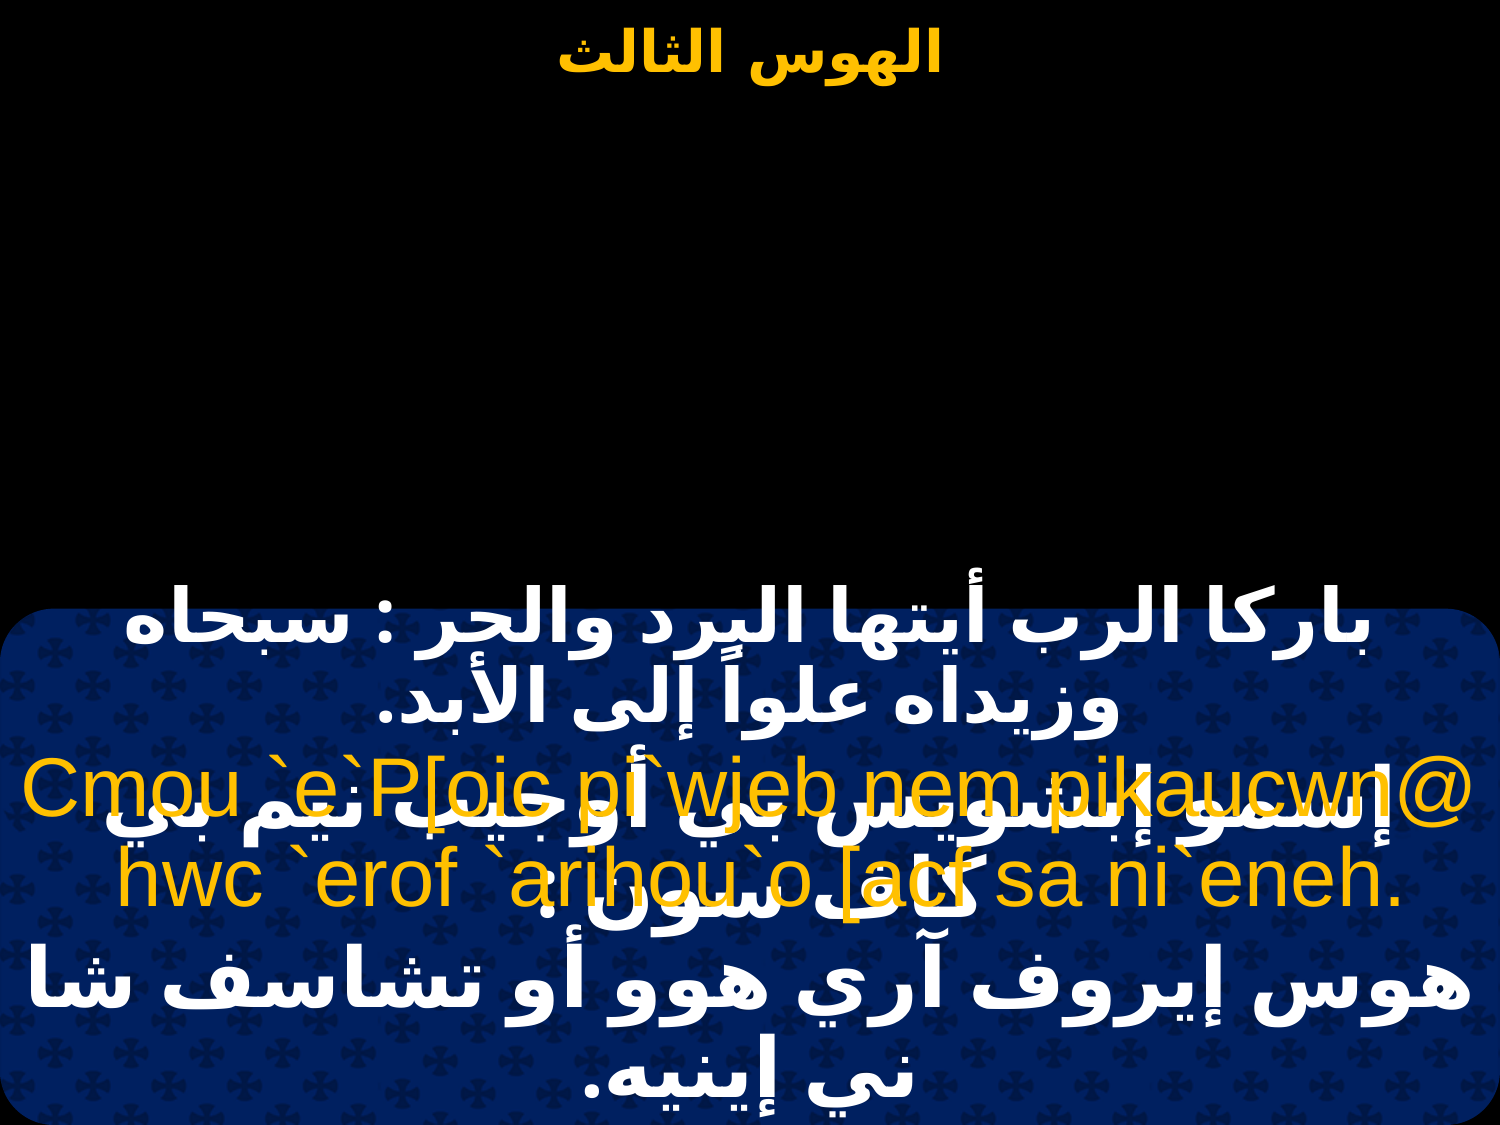

باركا الرب أيتها البرد والحر : سبحاه وزيداه علواً إلى الأبد.
Cmou `e`P[oic pi`wjeb nem pikaucwn@
 hwc `erof `arihou`o [acf sa ni`eneh.
إسمو إبشويس بي أوجيب نيم بي كاف سون :
هوس إيروف آري هوو أو تشاسف شا ني إينيه.